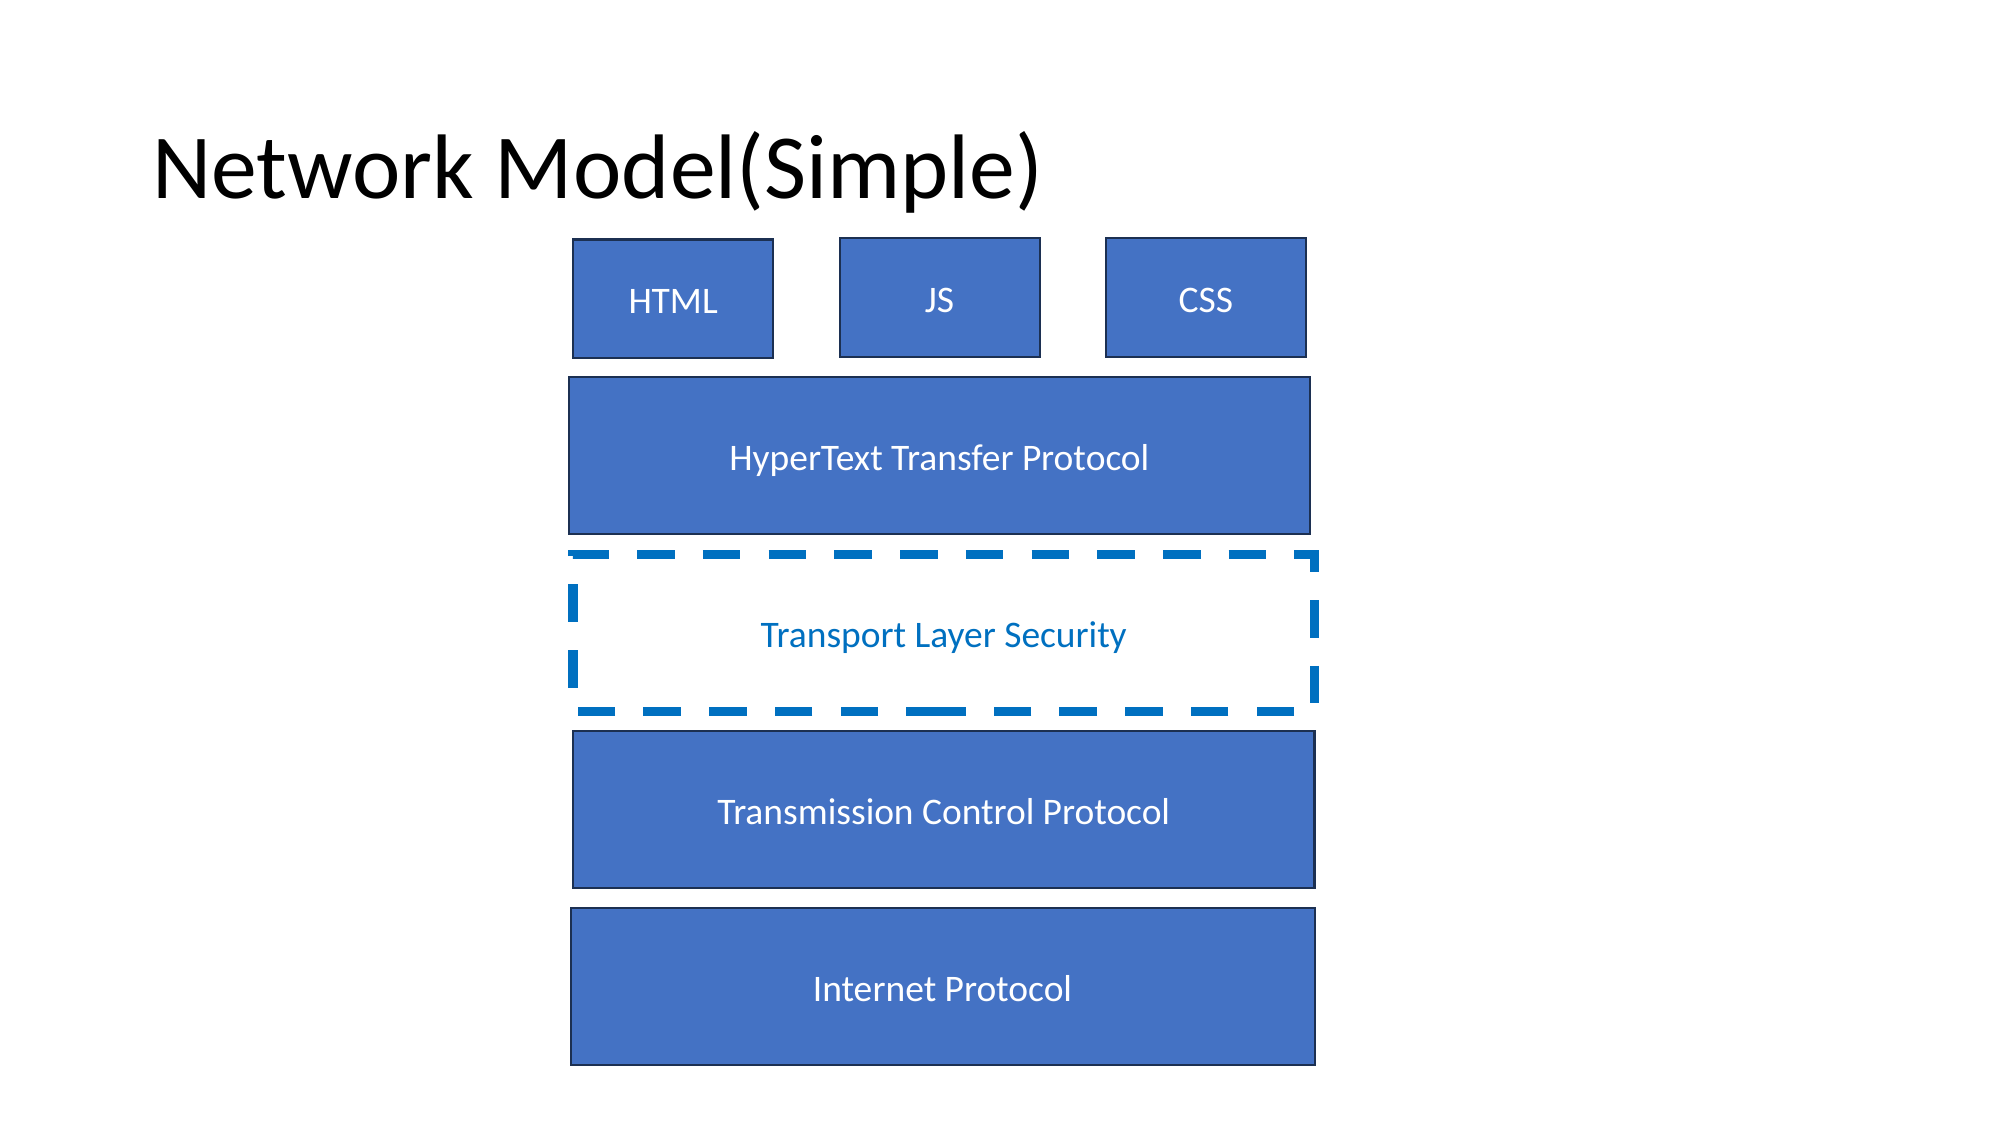

# Network Model(Simple)
JS
CSS
HTML
HyperText Transfer Protocol
Transport Layer Security
Transmission Control Protocol
Internet Protocol